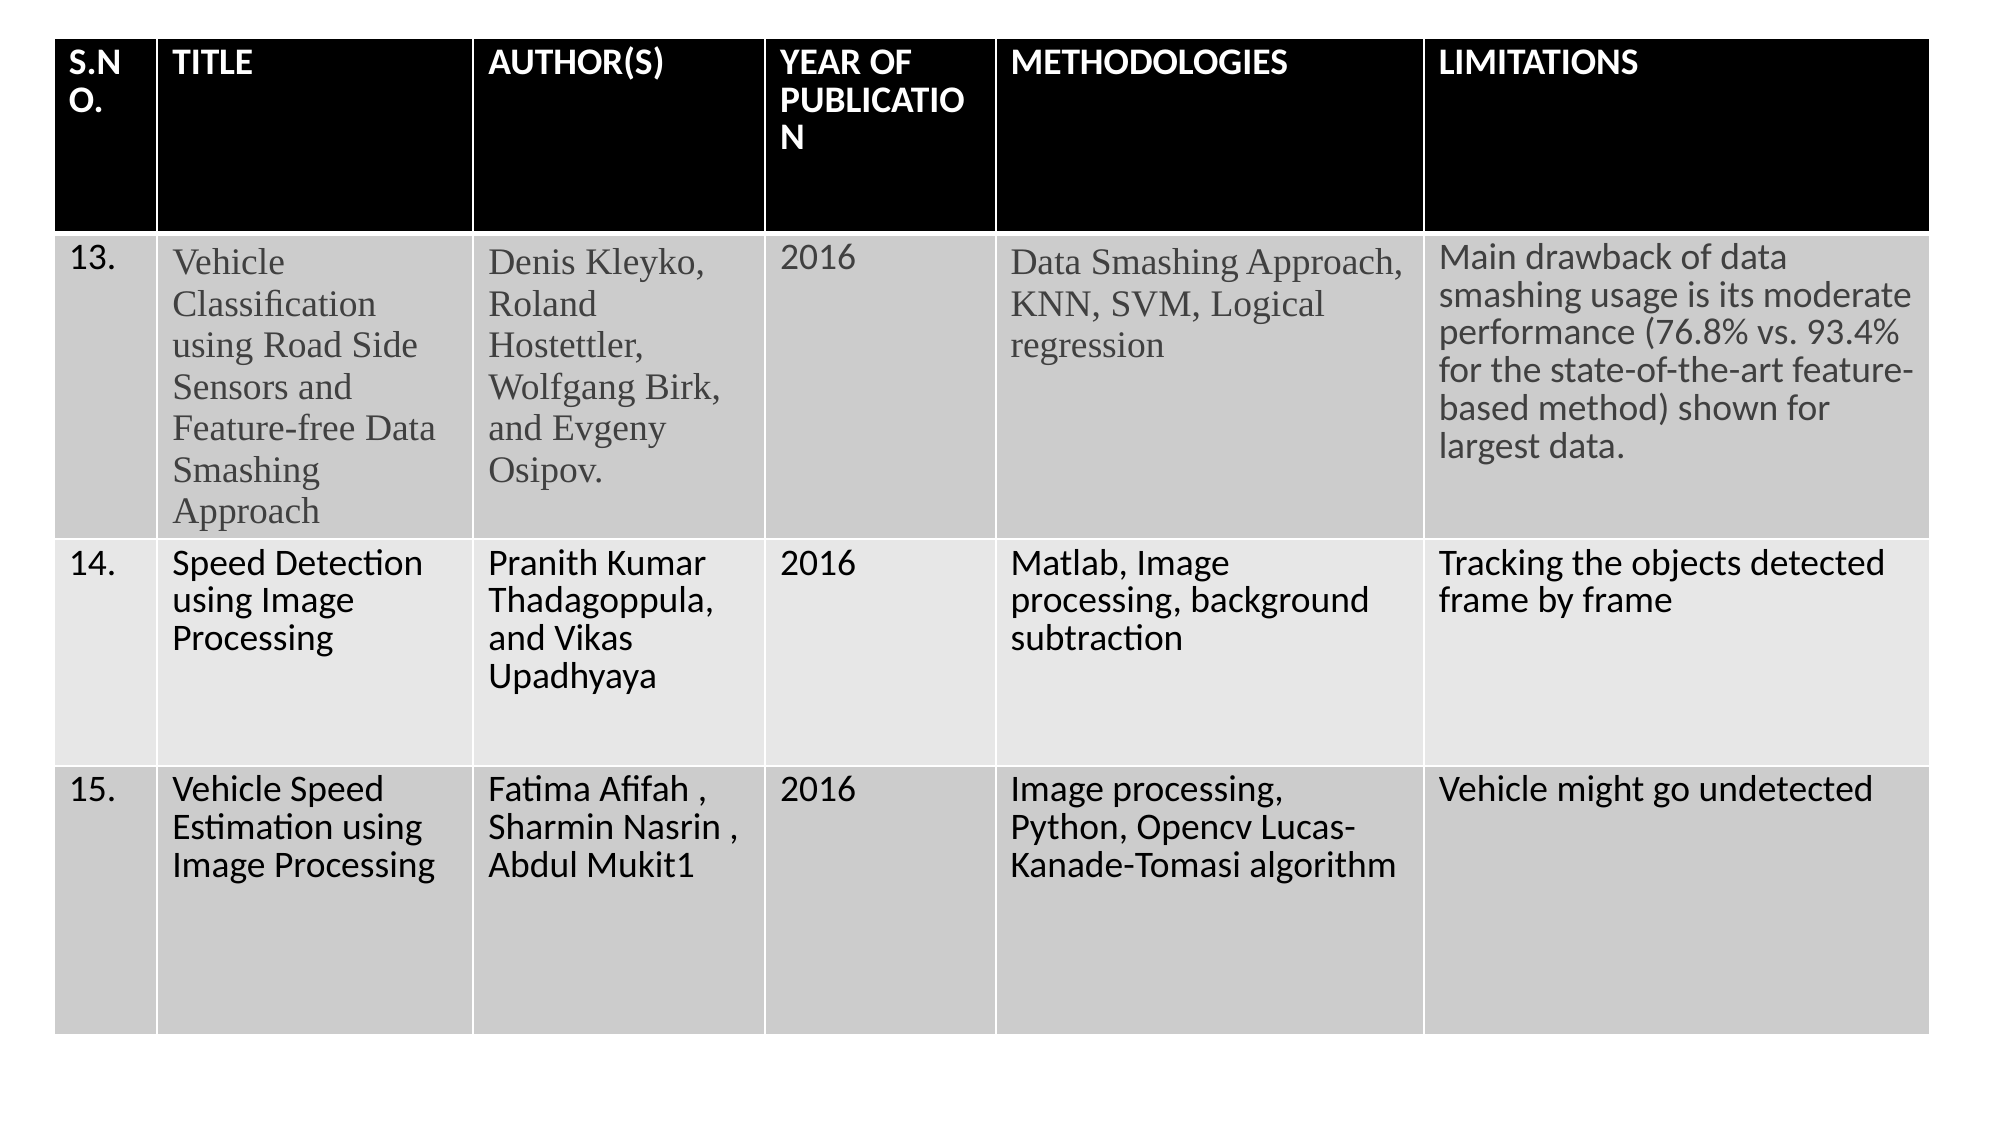

| S.NO. | TITLE | AUTHOR(S) | YEAR OF PUBLICATION | METHODOLOGIES | LIMITATIONS |
| --- | --- | --- | --- | --- | --- |
| 13. | Vehicle Classiﬁcation using Road Side Sensors and Feature-free Data Smashing Approach | Denis Kleyko, Roland Hostettler, Wolfgang Birk, and Evgeny Osipov. | 2016 | Data Smashing Approach, KNN, SVM, Logical regression | Main drawback of data smashing usage is its moderate performance (76.8% vs. 93.4% for the state-of-the-art feature-based method) shown for largest data. |
| 14. | Speed Detection using Image Processing | Pranith Kumar Thadagoppula, and Vikas Upadhyaya | 2016 | Matlab, Image processing, background subtraction | Tracking the objects detected frame by frame |
| 15. | Vehicle Speed Estimation using Image Processing | Fatima Afifah , Sharmin Nasrin , Abdul Mukit1 | 2016 | Image processing, Python, Opencv Lucas-Kanade-Tomasi algorithm | Vehicle might go undetected |